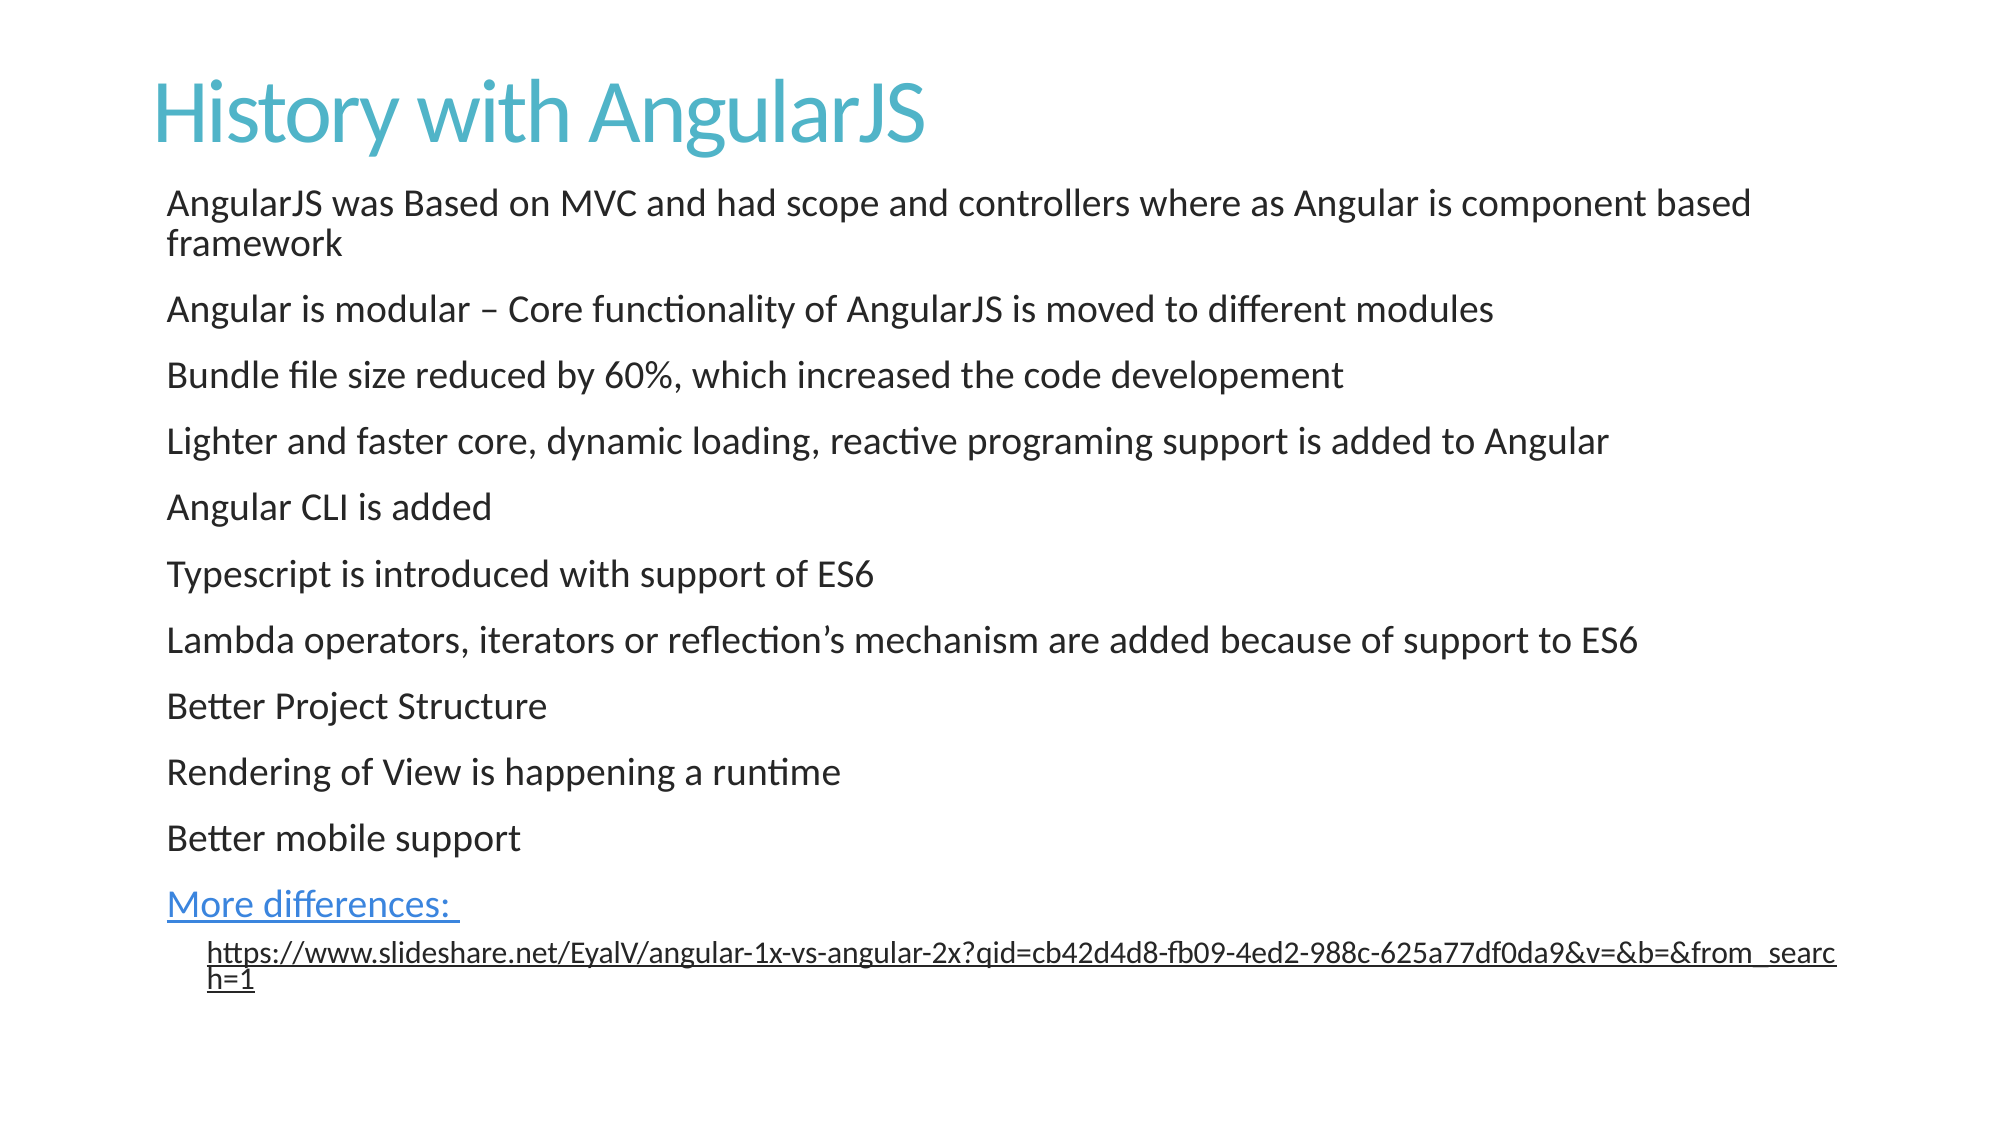

# History with AngularJS
AngularJS was Based on MVC and had scope and controllers where as Angular is component based framework
Angular is modular – Core functionality of AngularJS is moved to different modules
Bundle file size reduced by 60%, which increased the code developement
Lighter and faster core, dynamic loading, reactive programing support is added to Angular
Angular CLI is added
Typescript is introduced with support of ES6
Lambda operators, iterators or reflection’s mechanism are added because of support to ES6
Better Project Structure
Rendering of View is happening a runtime
Better mobile support
More differences:
https://www.slideshare.net/EyalV/angular-1x-vs-angular-2x?qid=cb42d4d8-fb09-4ed2-988c-625a77df0da9&v=&b=&from_search=1